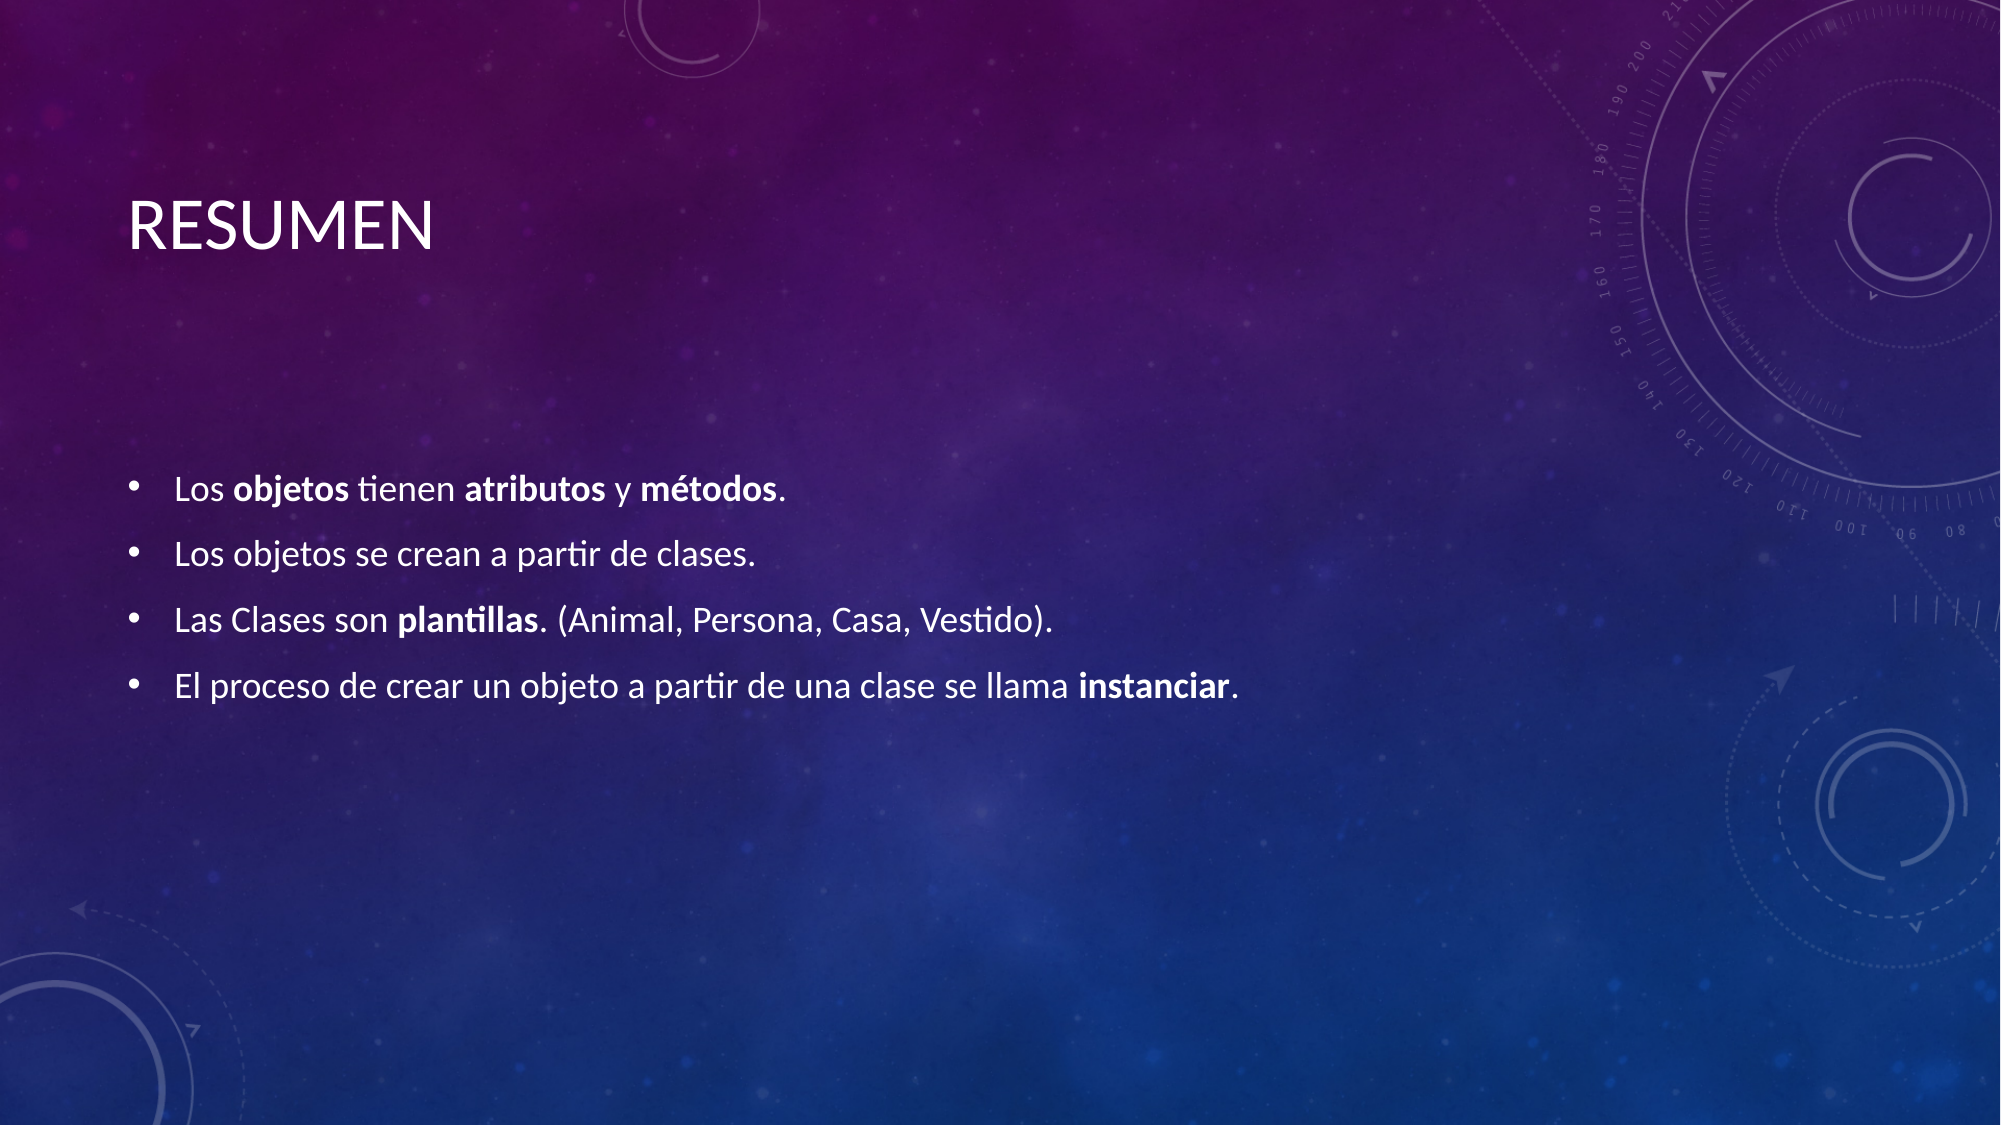

# RESUMEN
Los objetos tienen atributos y métodos.
Los objetos se crean a partir de clases.
Las Clases son plantillas. (Animal, Persona, Casa, Vestido).
El proceso de crear un objeto a partir de una clase se llama instanciar.